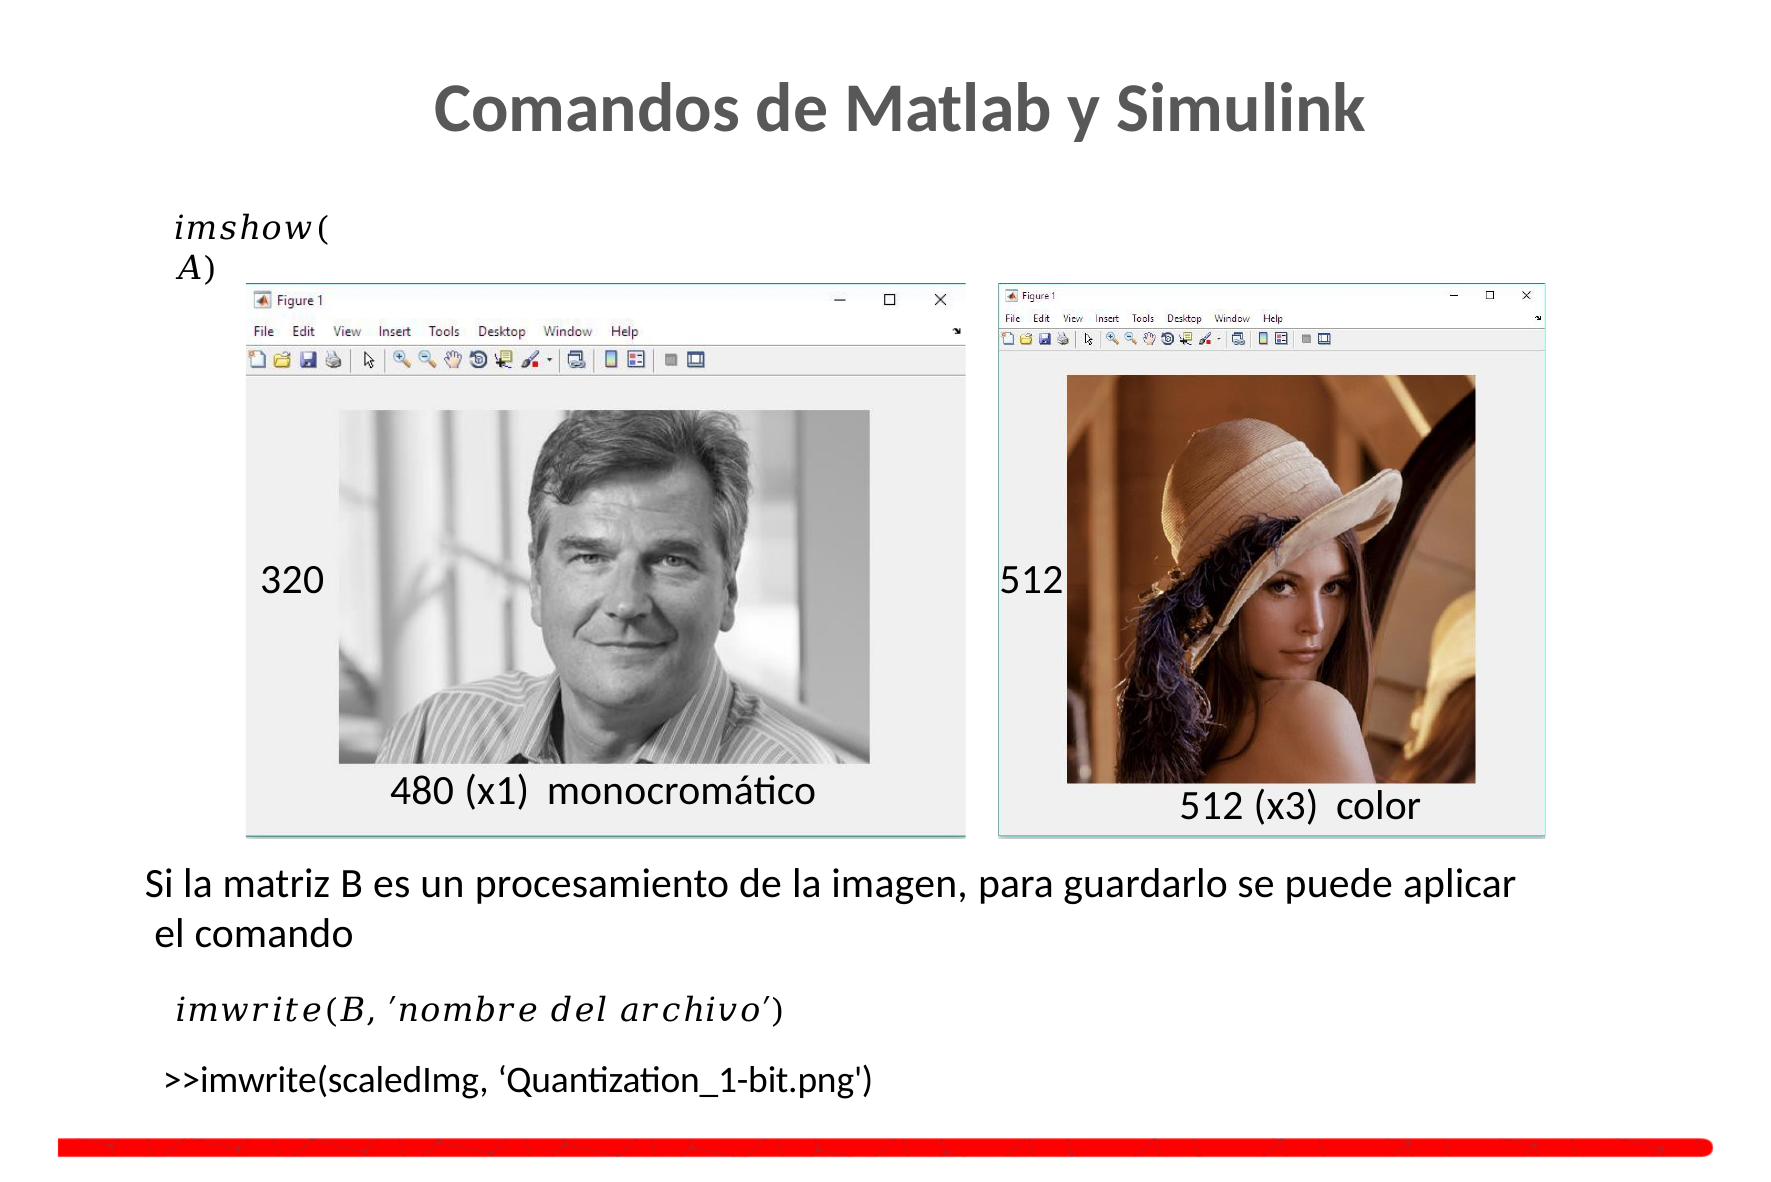

# Comandos de Matlab y Simulink
𝑖𝑚𝑠ℎ𝑜𝑤(𝐴)

512
320
480 (x1) monocromático
512 (x3) color
Si la matriz B es un procesamiento de la imagen, para guardarlo se puede aplicar  el comando
𝑖𝑚𝑤𝑟𝑖𝑡𝑒(𝐵, ′𝑛𝑜𝑚𝑏𝑟𝑒 𝑑𝑒𝑙 𝑎𝑟𝑐ℎ𝑖𝑣𝑜′)
>>imwrite(scaledImg, ‘Quantization_1-bit.png')